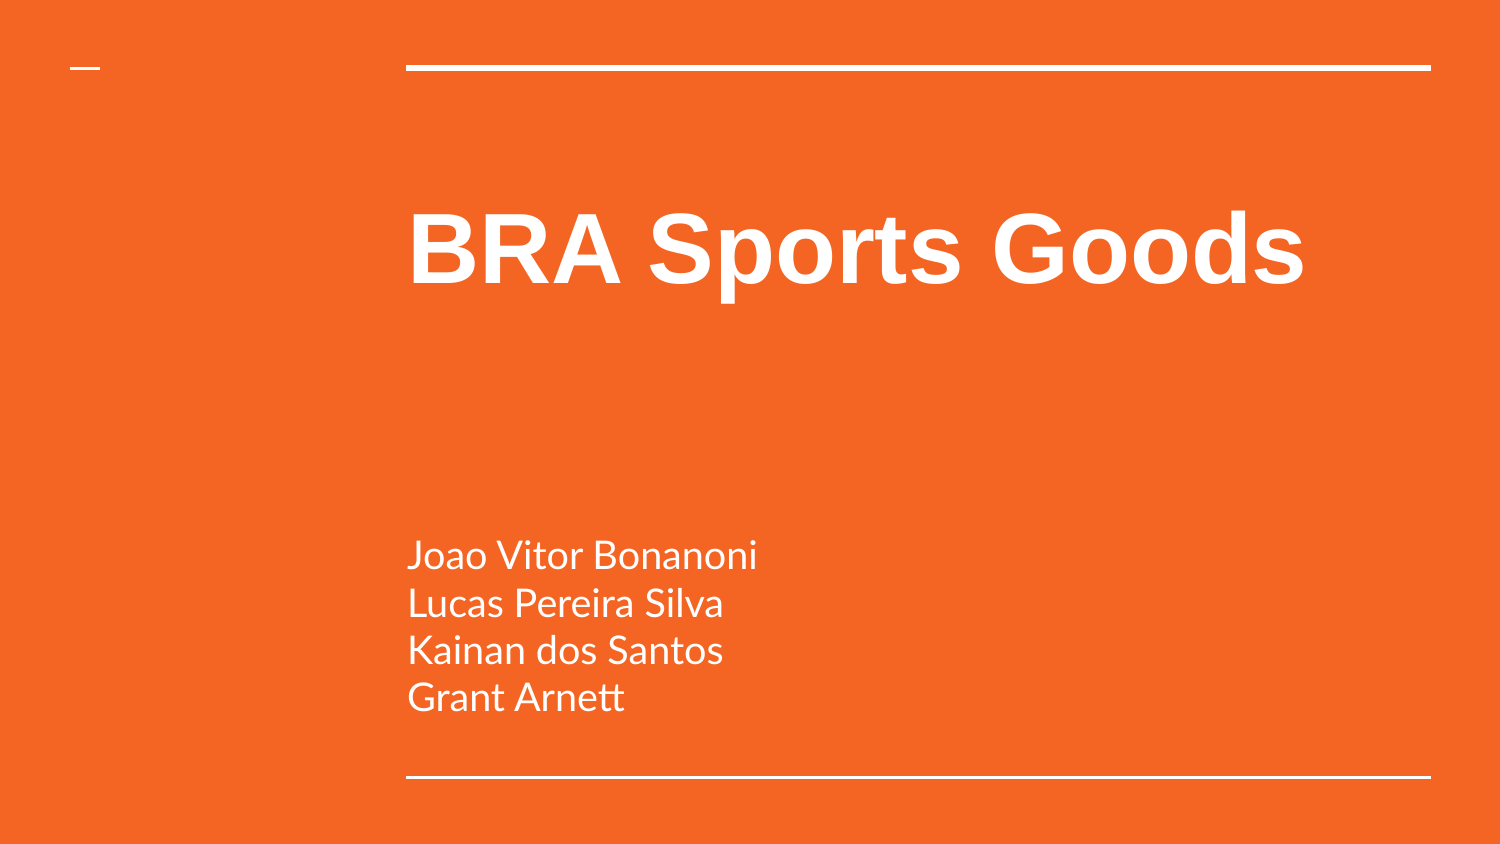

# BRA Sports Goods
Joao Vitor Bonanoni
Lucas Pereira Silva
Kainan dos Santos
Grant Arnett